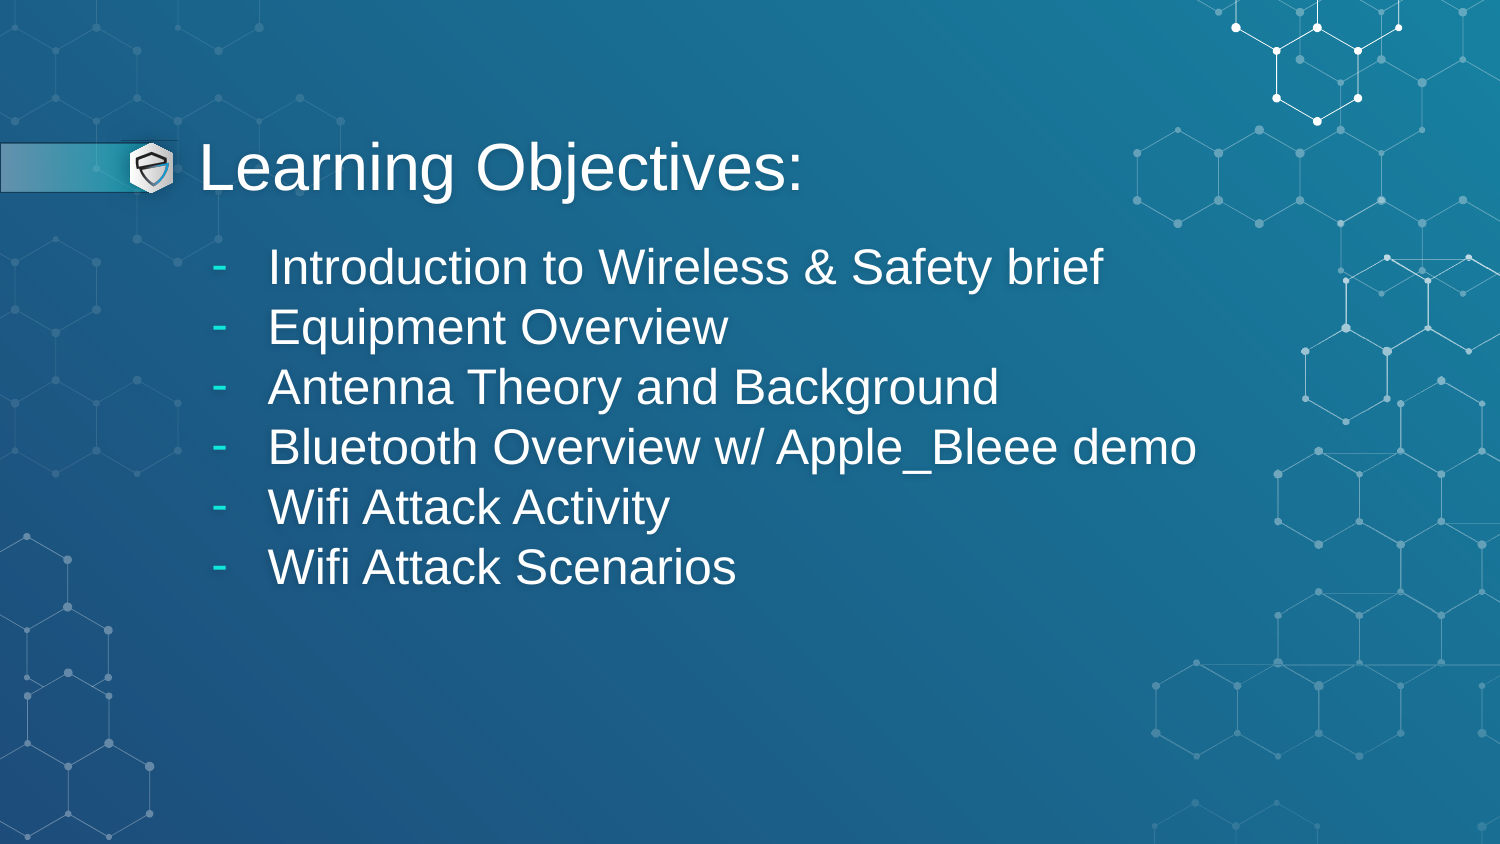

# Learning Objectives:
Introduction to Wireless & Safety brief
Equipment Overview
Antenna Theory and Background
Bluetooth Overview w/ Apple_Bleee demo
Wifi Attack Activity
Wifi Attack Scenarios